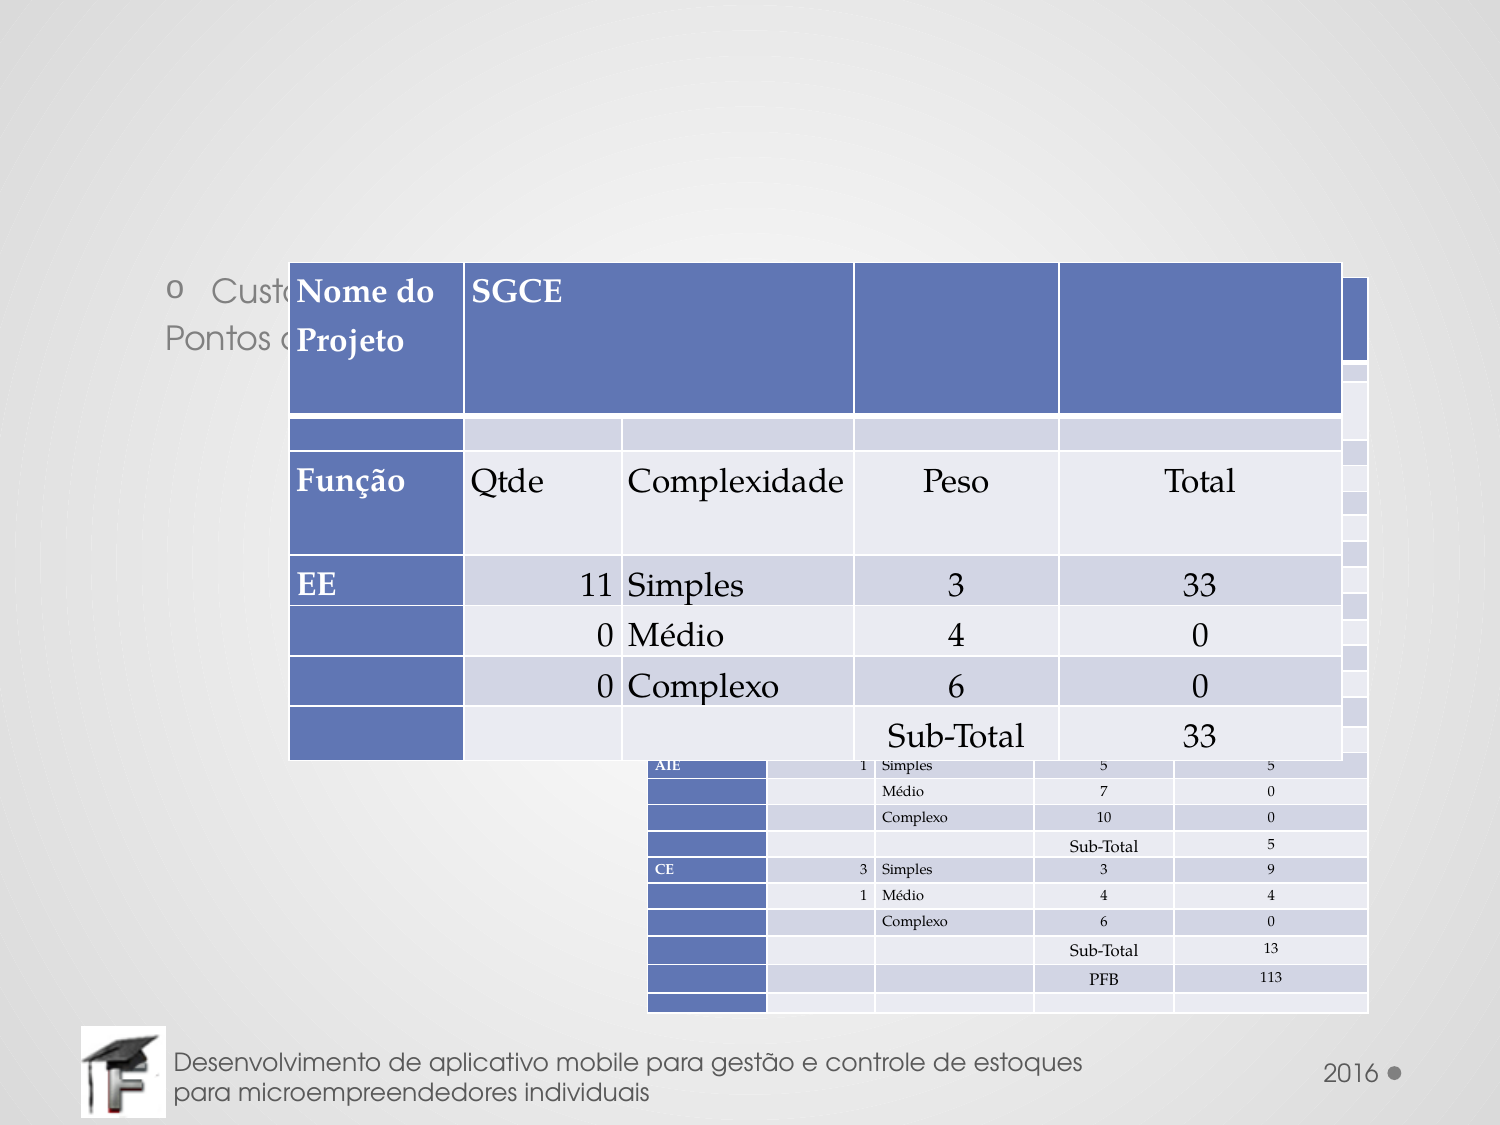

#
Custos – APF(Analise por
Pontos de função)

| Nome do Projeto | SGCE |  |  |  |
| --- | --- | --- | --- | --- |
|  |  |  |  |  |
| Função | Qtde | Complexidade | Peso | Total |
| EE | 11 | Simples | 3 | 33 |
|  | 0 | Médio | 4 | 0 |
|  | 0 | Complexo | 6 | 0 |
|  |  |  | Sub-Total | 33 |
| Nome do Projeto | SGCE |  |  |  |
| --- | --- | --- | --- | --- |
|  |  |  |  |  |
| Função | Qtde | Complexidade | Peso | Total |
| EE | 11 | Simples | 3 | 33 |
|  | 0 | Médio | 4 | 0 |
|  | 0 | Complexo | 6 | 0 |
|  |  |  | Sub-Total | 33 |
| SE | 0 | Simples | 4 | 0 |
|  | 4 | Médio | 5 | 20 |
|  | 0 | Complexo | 7 | 0 |
|  |  |  | Sub-Total | 20 |
| ALI | 6 | Simples | 7 | 42 |
|  | 0 | Médio | 10 | 0 |
|  | 0 | Complexo | 15 | 0 |
|  |  |  | Sub-Total | 42 |
| AIE | 1 | Simples | 5 | 5 |
|  |  | Médio | 7 | 0 |
|  |  | Complexo | 10 | 0 |
|  |  |  | Sub-Total | 5 |
| CE | 3 | Simples | 3 | 9 |
|  | 1 | Médio | 4 | 4 |
|  |  | Complexo | 6 | 0 |
|  |  |  | Sub-Total | 13 |
|  |  |  | PFB | 113 |
|  |  |  |  |  |
2016
Desenvolvimento de aplicativo mobile para gestão e controle de estoques para microempreendedores individuais